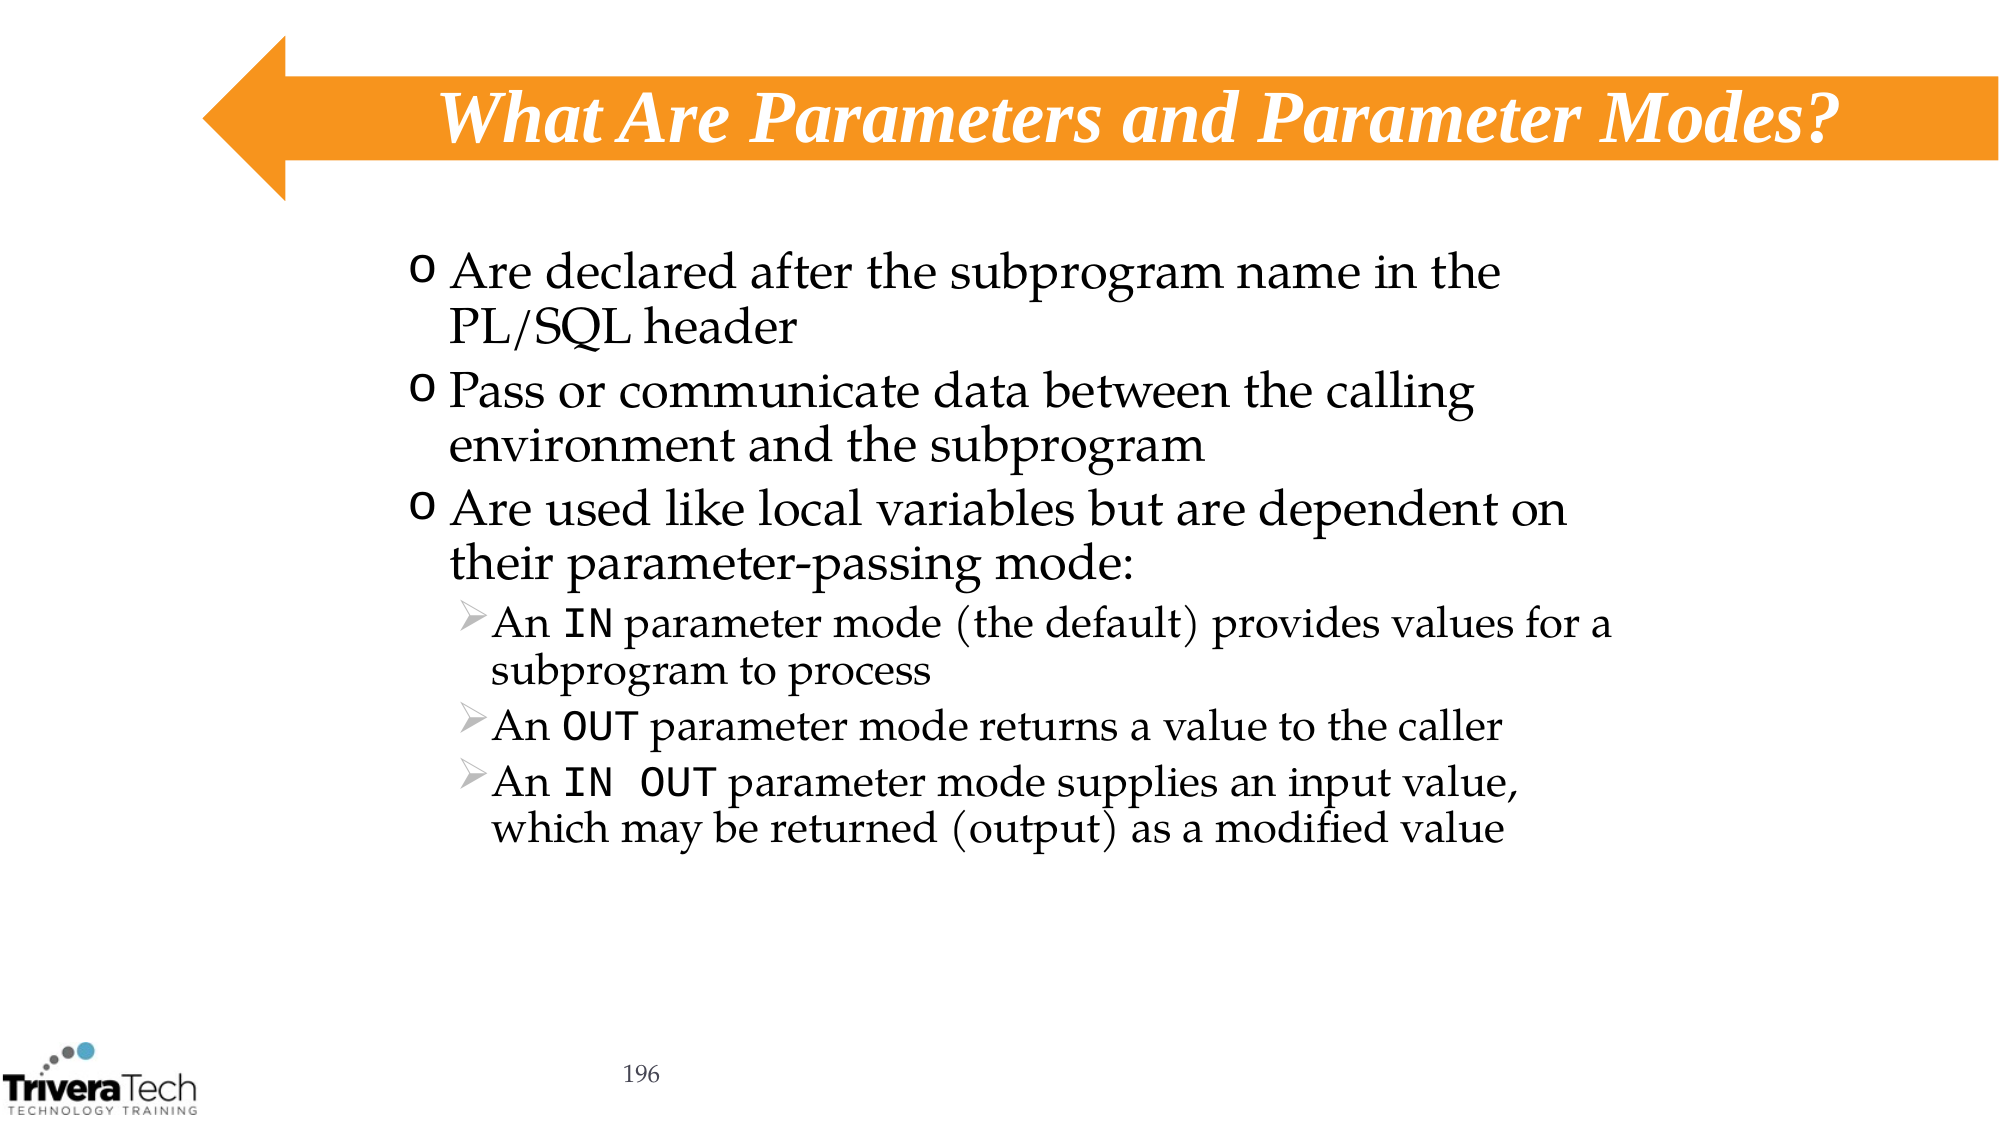

# What Are Parameters and Parameter Modes?
Are declared after the subprogram name in the PL/SQL header
Pass or communicate data between the calling environment and the subprogram
Are used like local variables but are dependent on their parameter-passing mode:
An IN parameter mode (the default) provides values for a subprogram to process
An OUT parameter mode returns a value to the caller
An IN OUT parameter mode supplies an input value, which may be returned (output) as a modified value
196